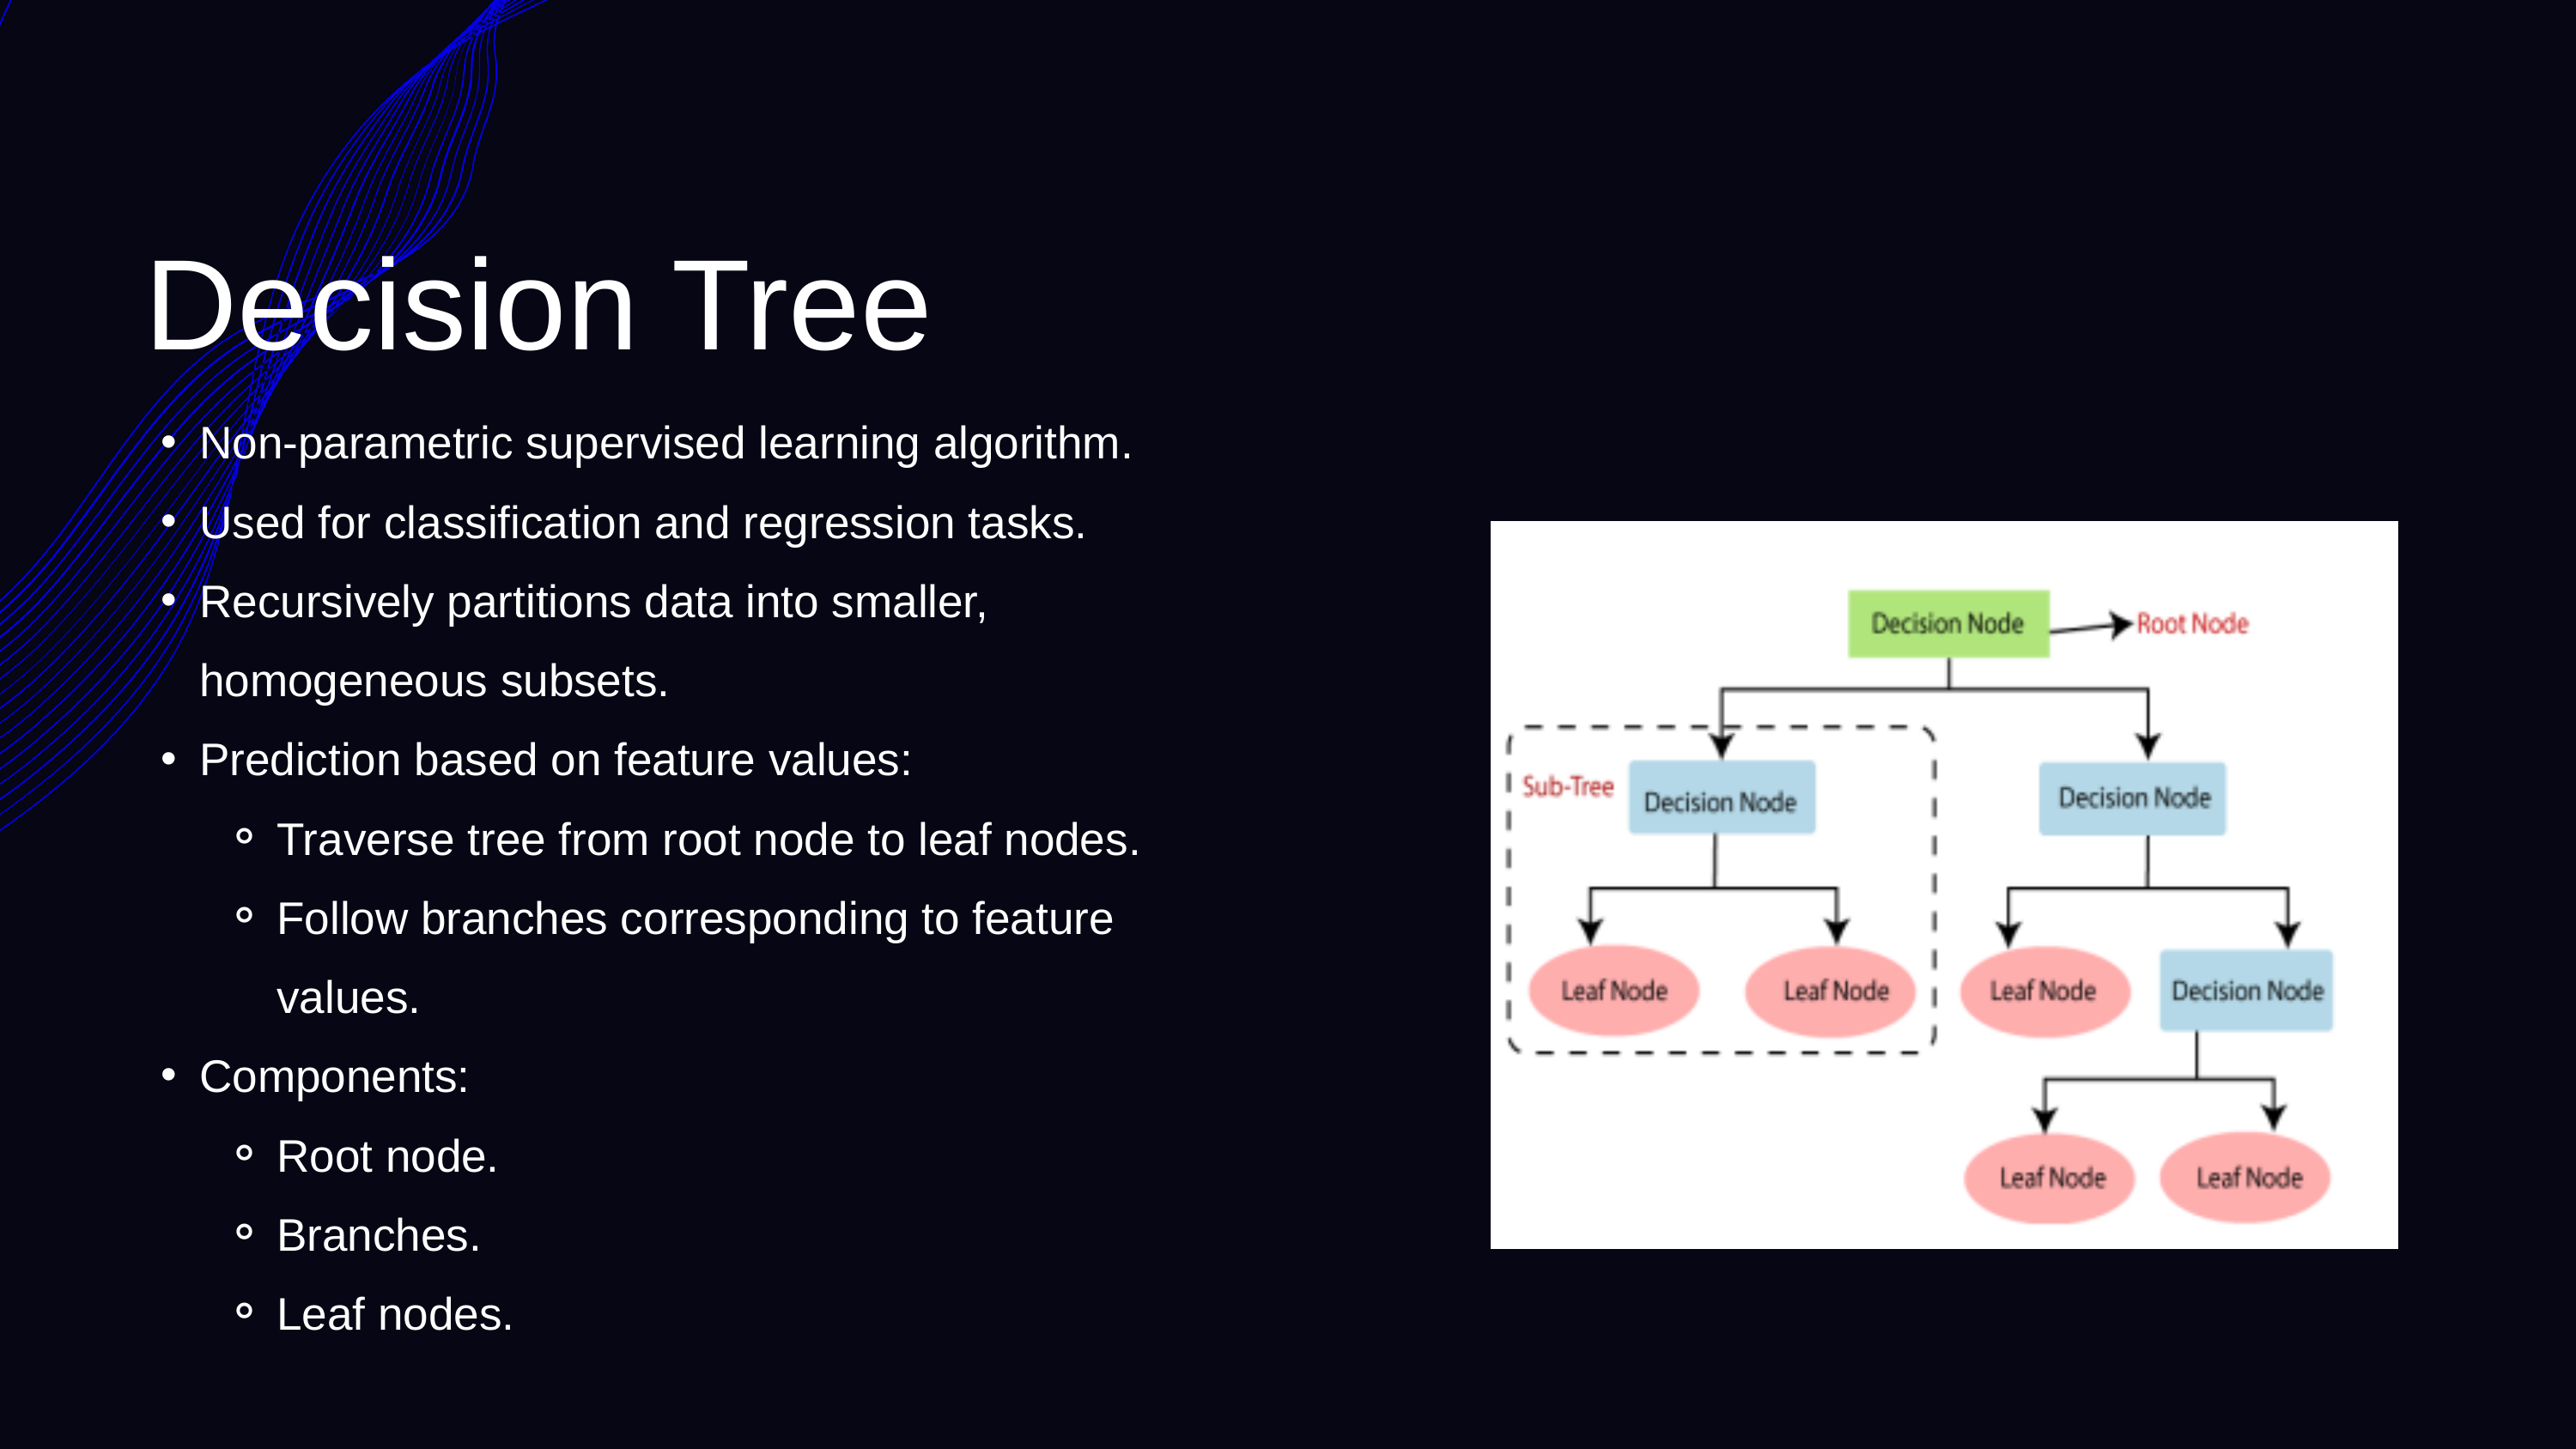

Decision Tree
Non-parametric supervised learning algorithm.
Used for classification and regression tasks.
Recursively partitions data into smaller, homogeneous subsets.
Prediction based on feature values:
Traverse tree from root node to leaf nodes.
Follow branches corresponding to feature values.
Components:
Root node.
Branches.
Leaf nodes.